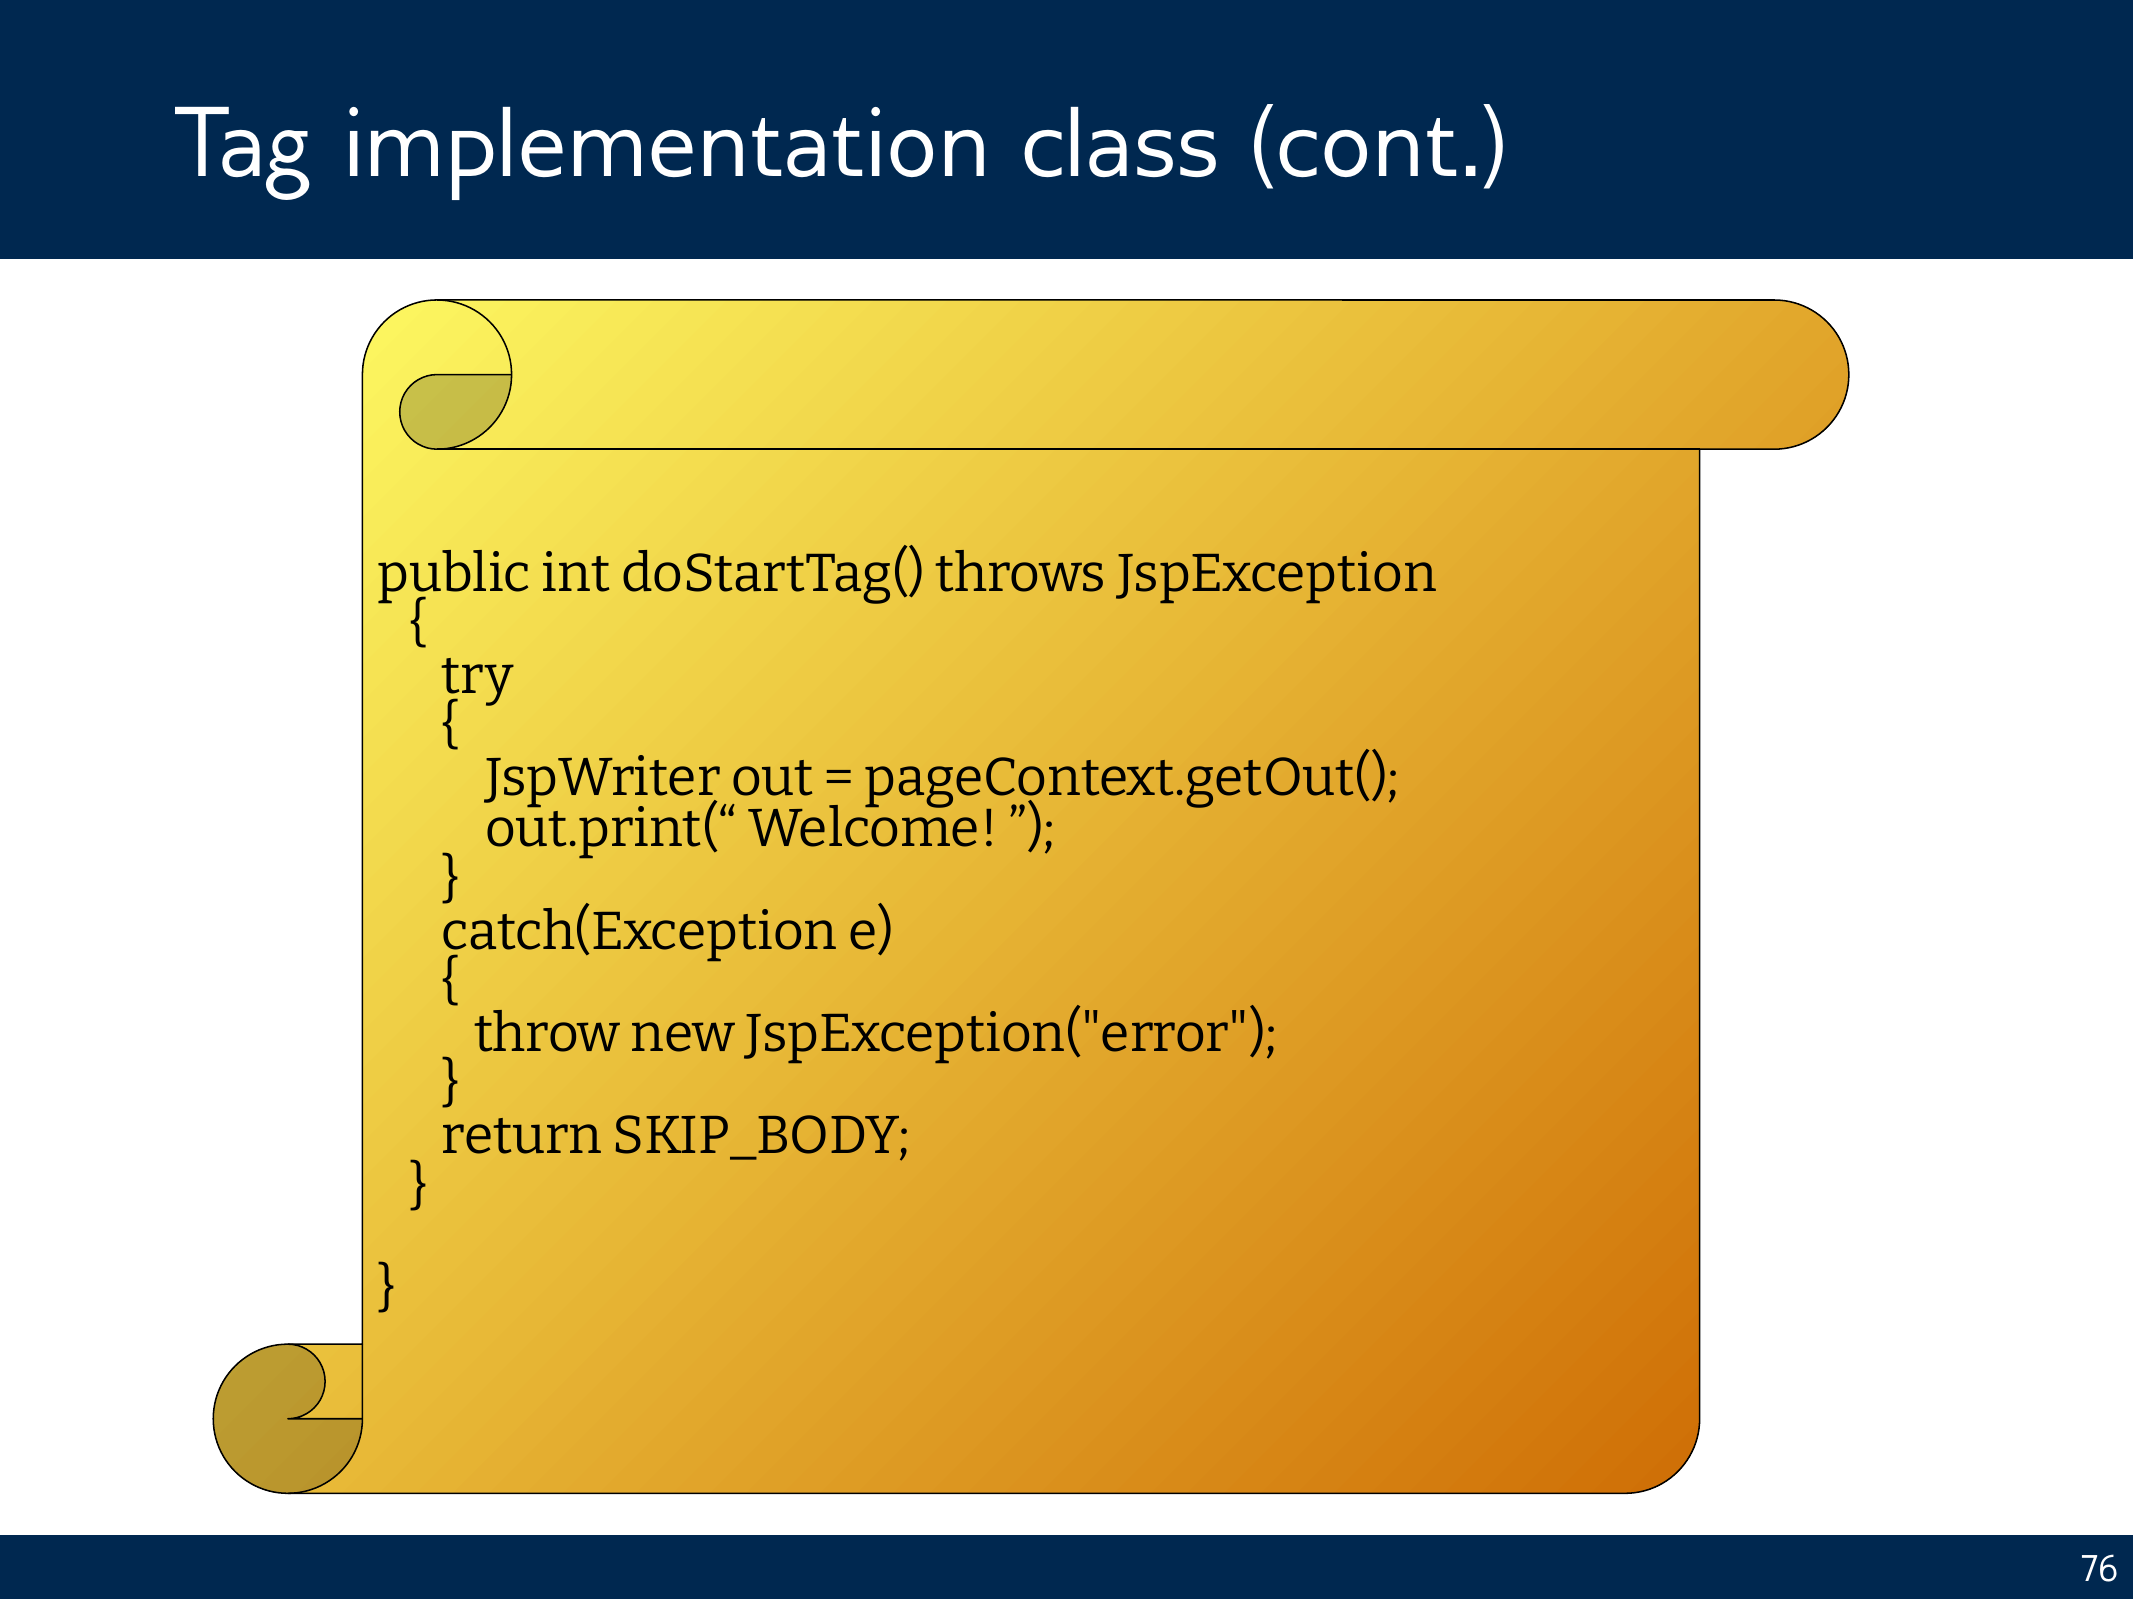

# Tag implementation class (cont.)
public int doStartTag() throws JspException
   {
      try
      {
          JspWriter out = pageContext.getOut();
          out.print(“ Welcome! ”);
      }
      catch(Exception e)
      {
         throw new JspException("error");
      }
      return SKIP_BODY;
   }

}